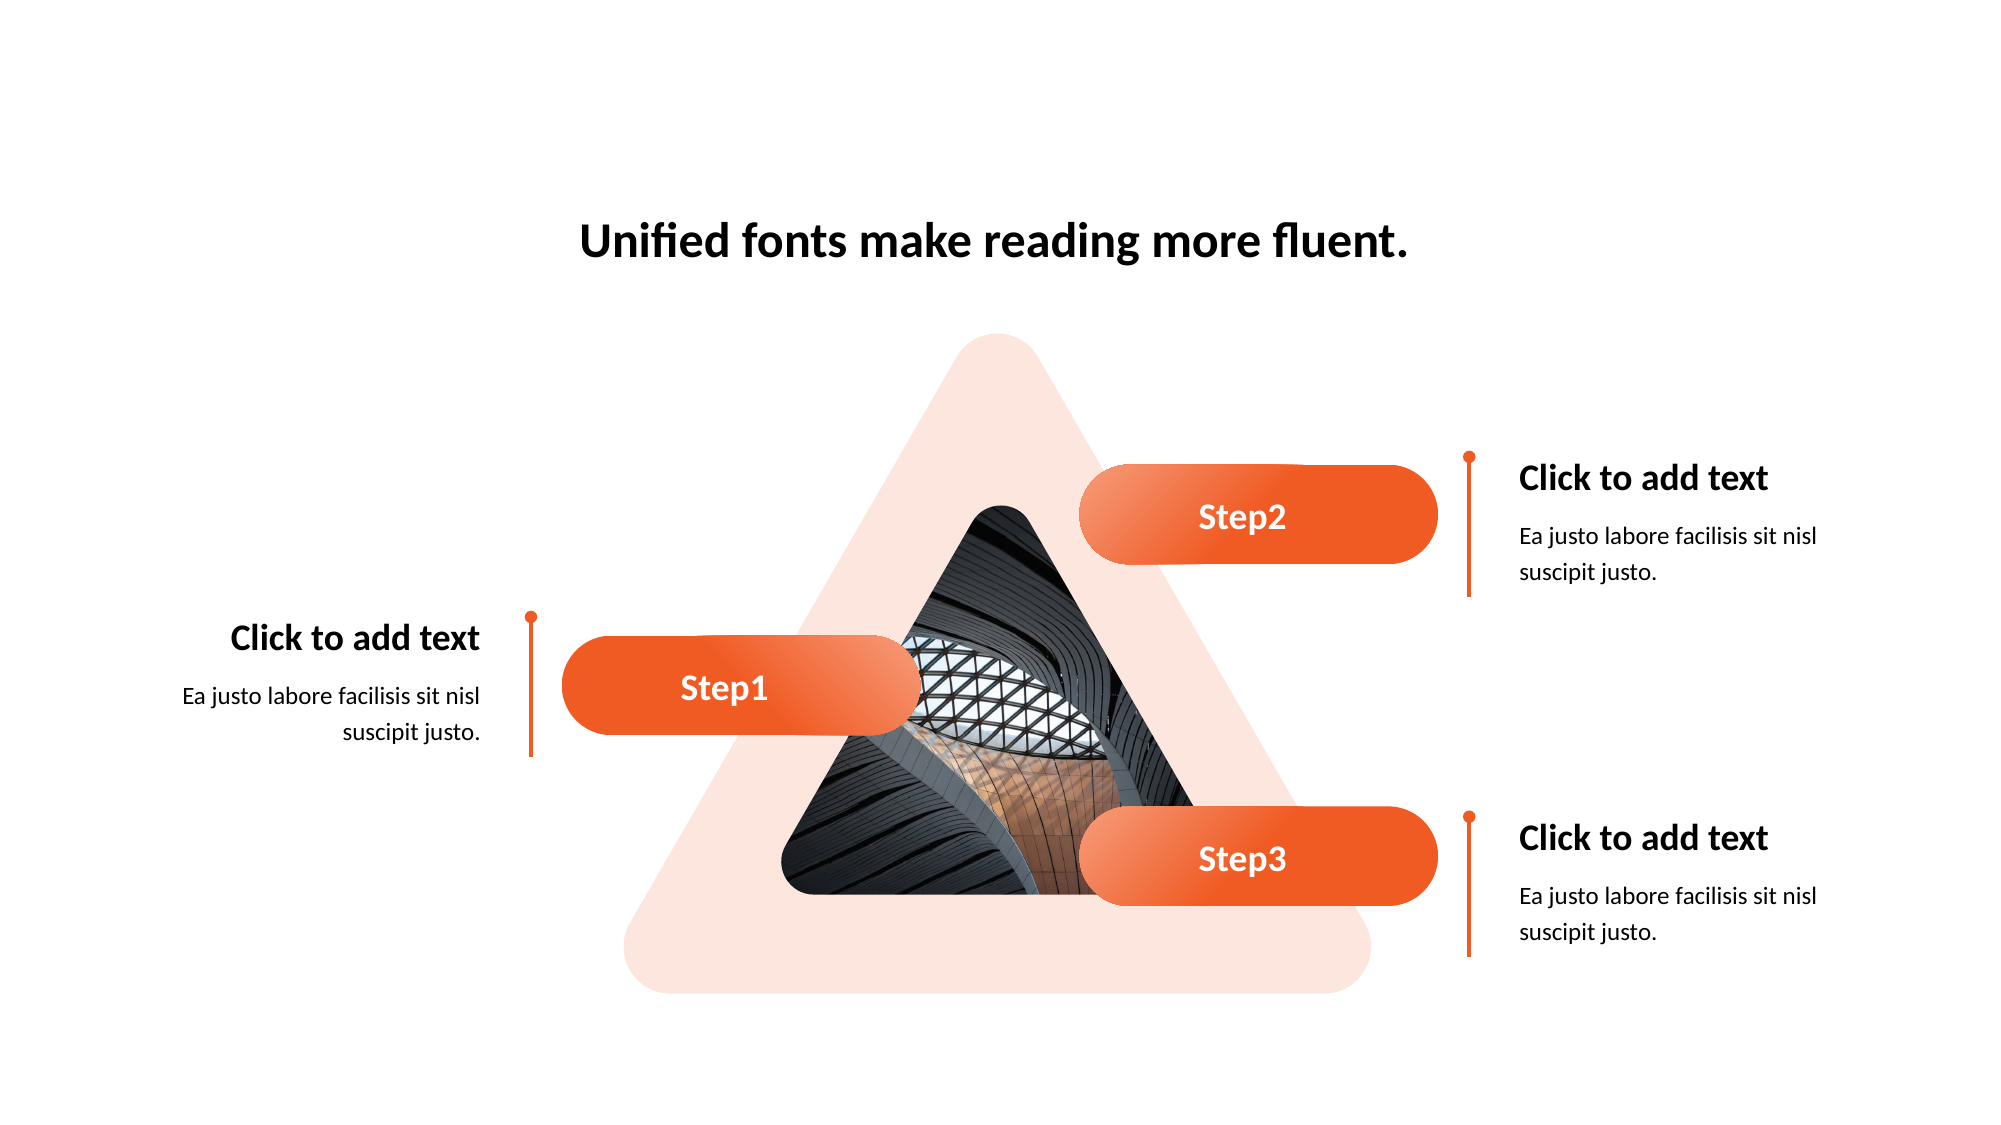

Unified fonts make reading more fluent.

Click to add text
Ea justo labore facilisis sit nisl suscipit justo.
Step2
Click to add text
Ea justo labore facilisis sit nisl suscipit justo.
Step1
Click to add text
Ea justo labore facilisis sit nisl suscipit justo.
Step3